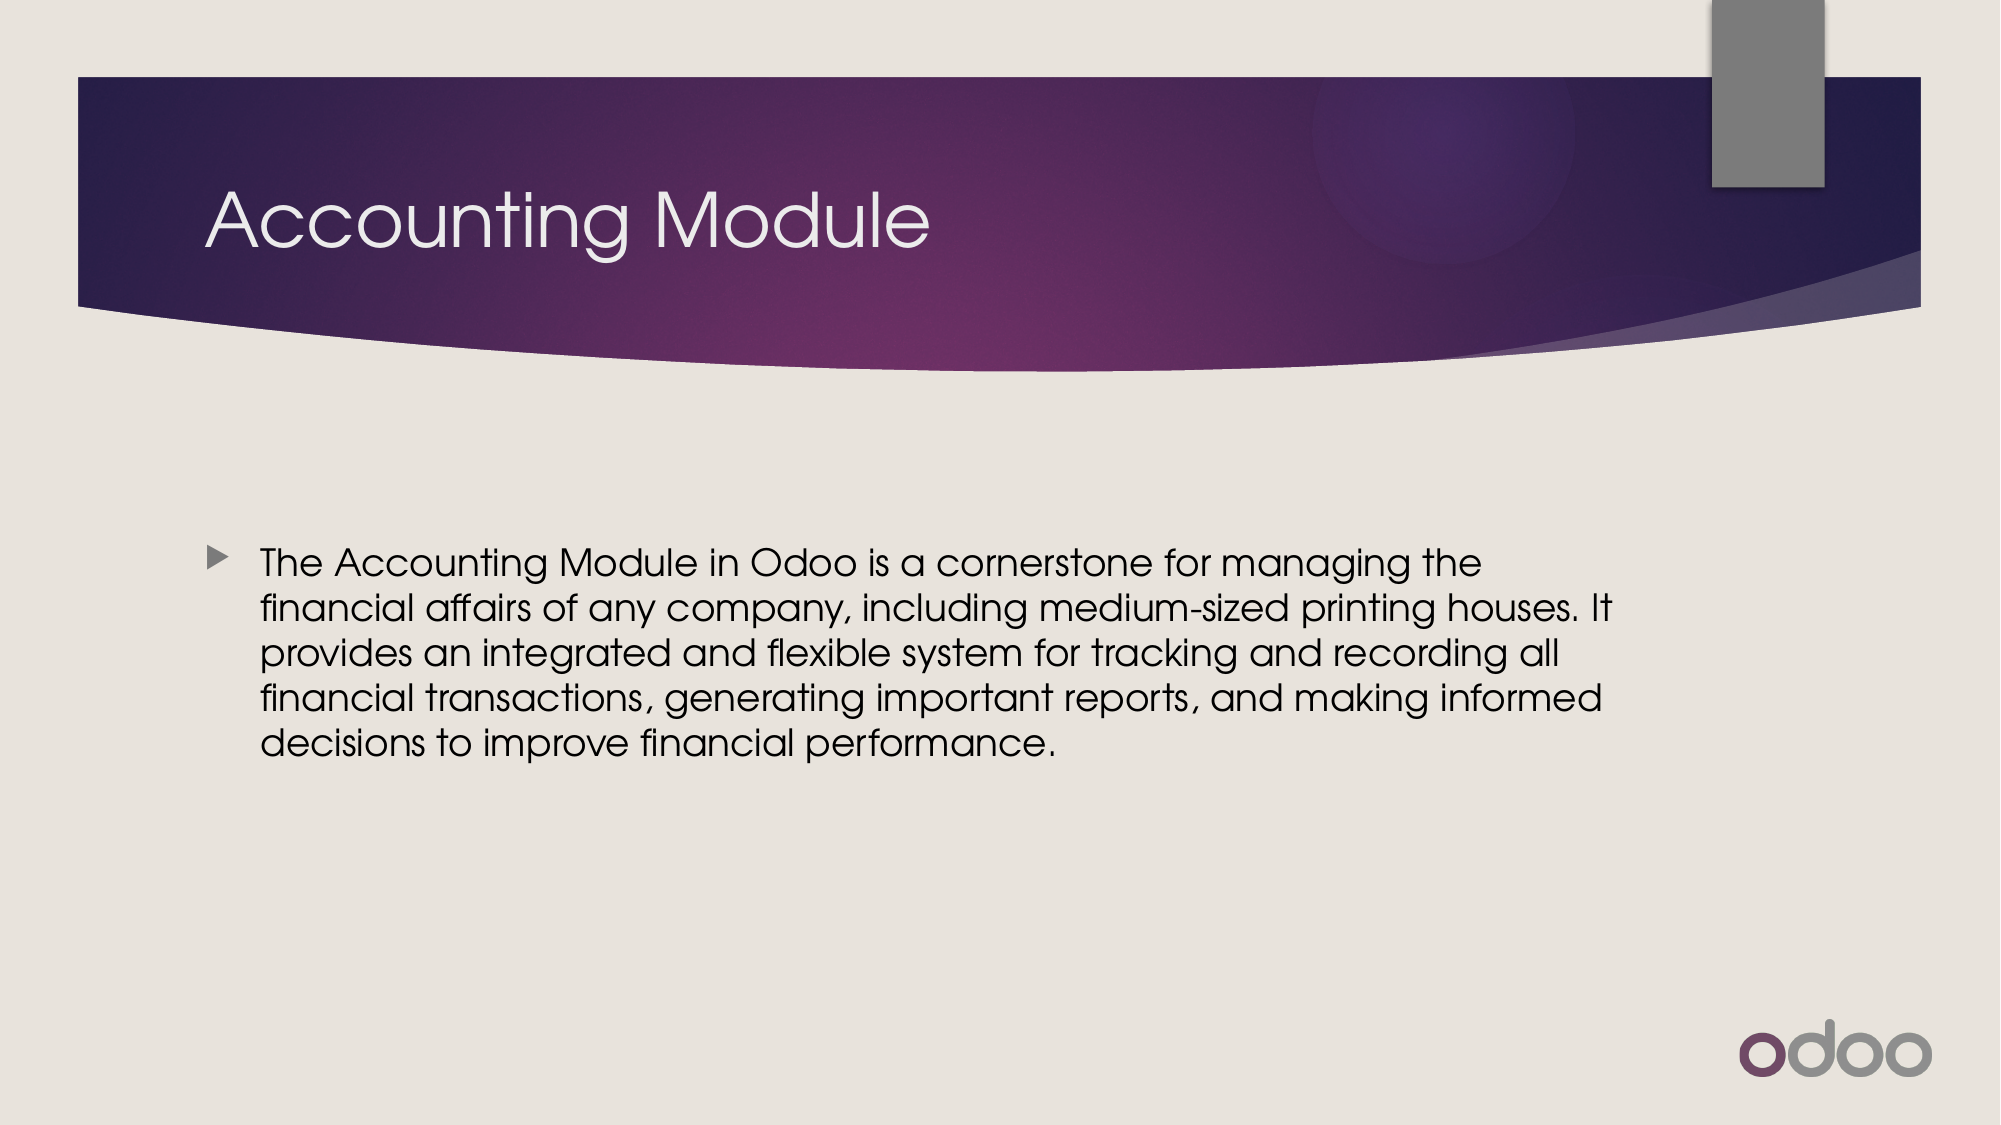

# Accounting Module
The Accounting Module in Odoo is a cornerstone for managing the financial affairs of any company, including medium-sized printing houses. It provides an integrated and flexible system for tracking and recording all financial transactions, generating important reports, and making informed decisions to improve financial performance.